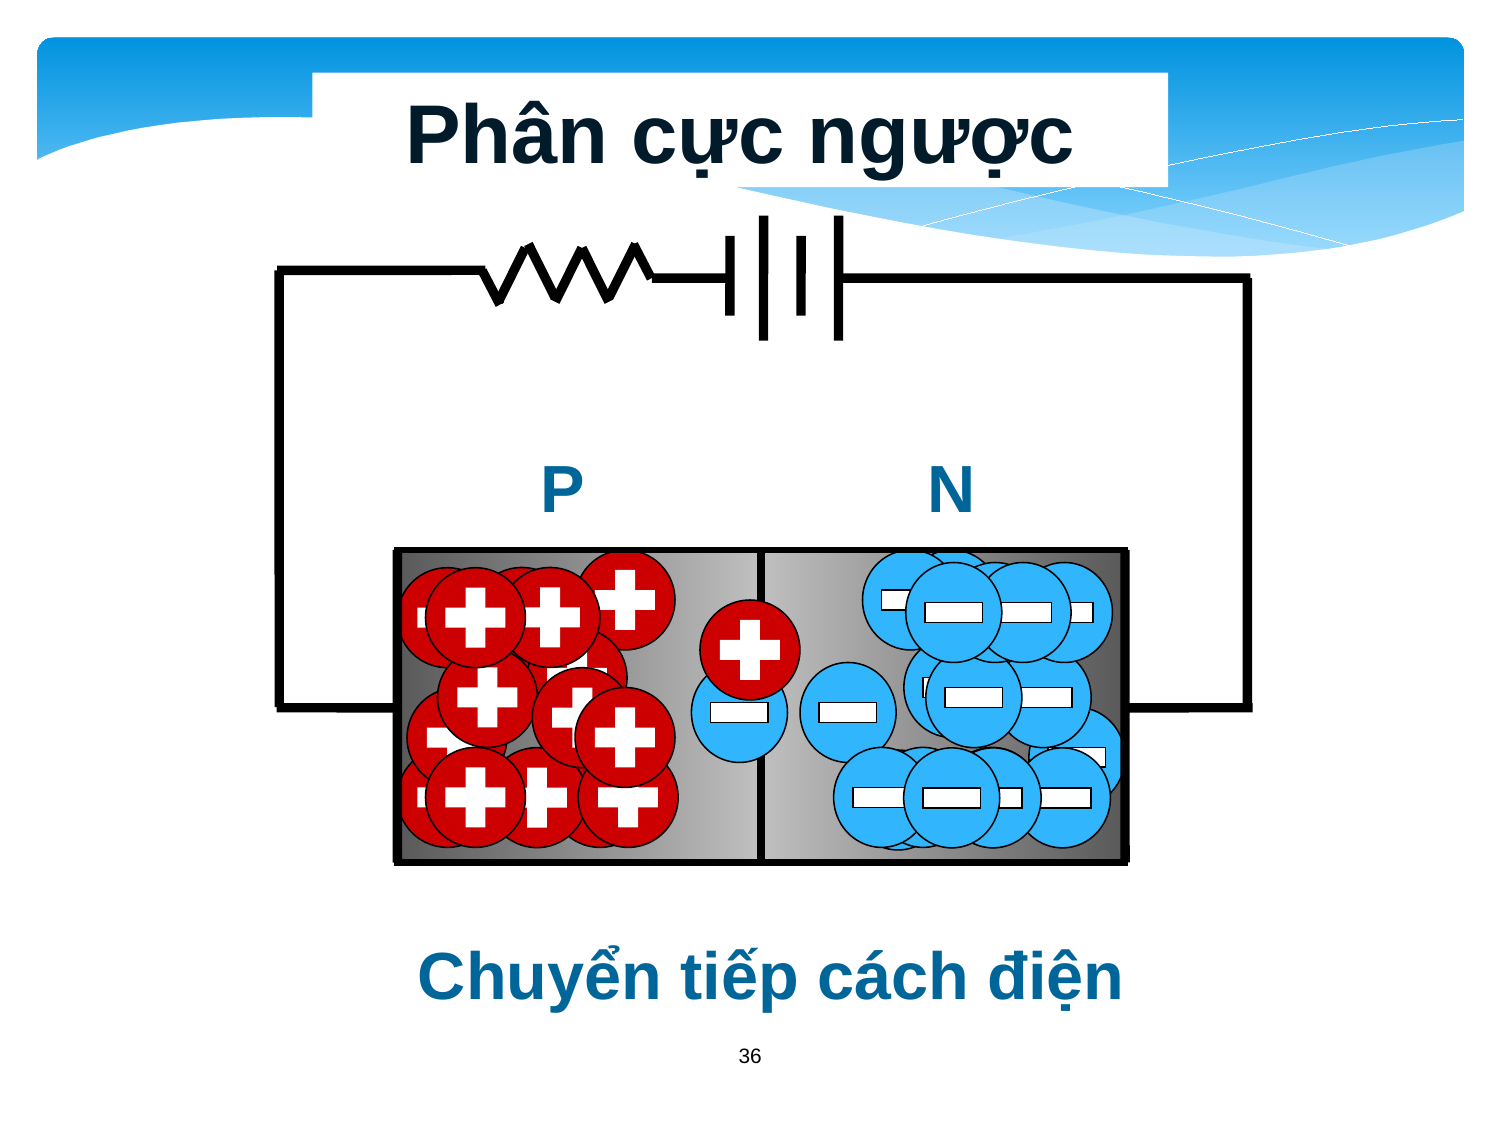

Phân cực ngược
Không phân cực

P
N

Chuyển tiếp cách điện
36